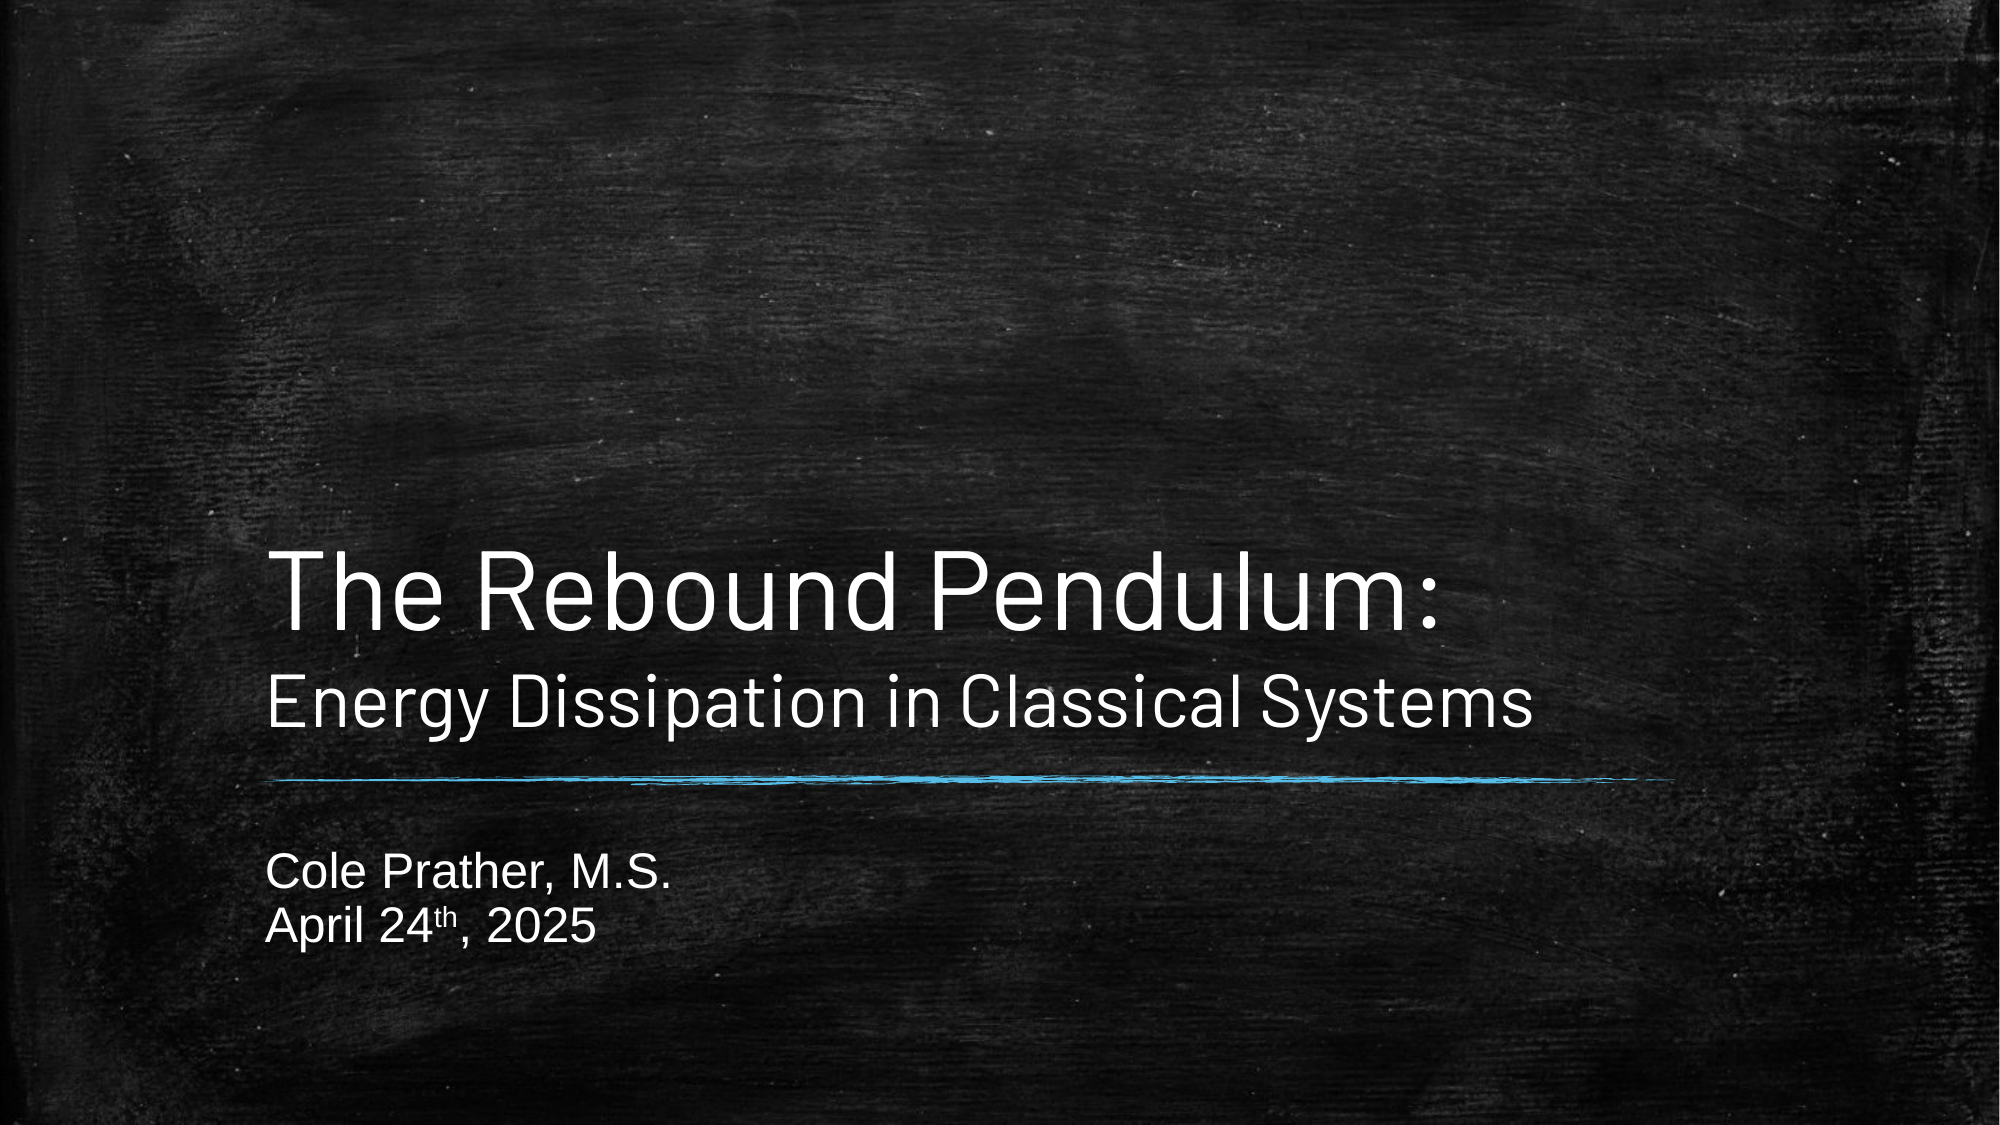

# The Rebound Pendulum: Energy Dissipation in Classical Systems
Cole Prather, M.S.
April 24th, 2025